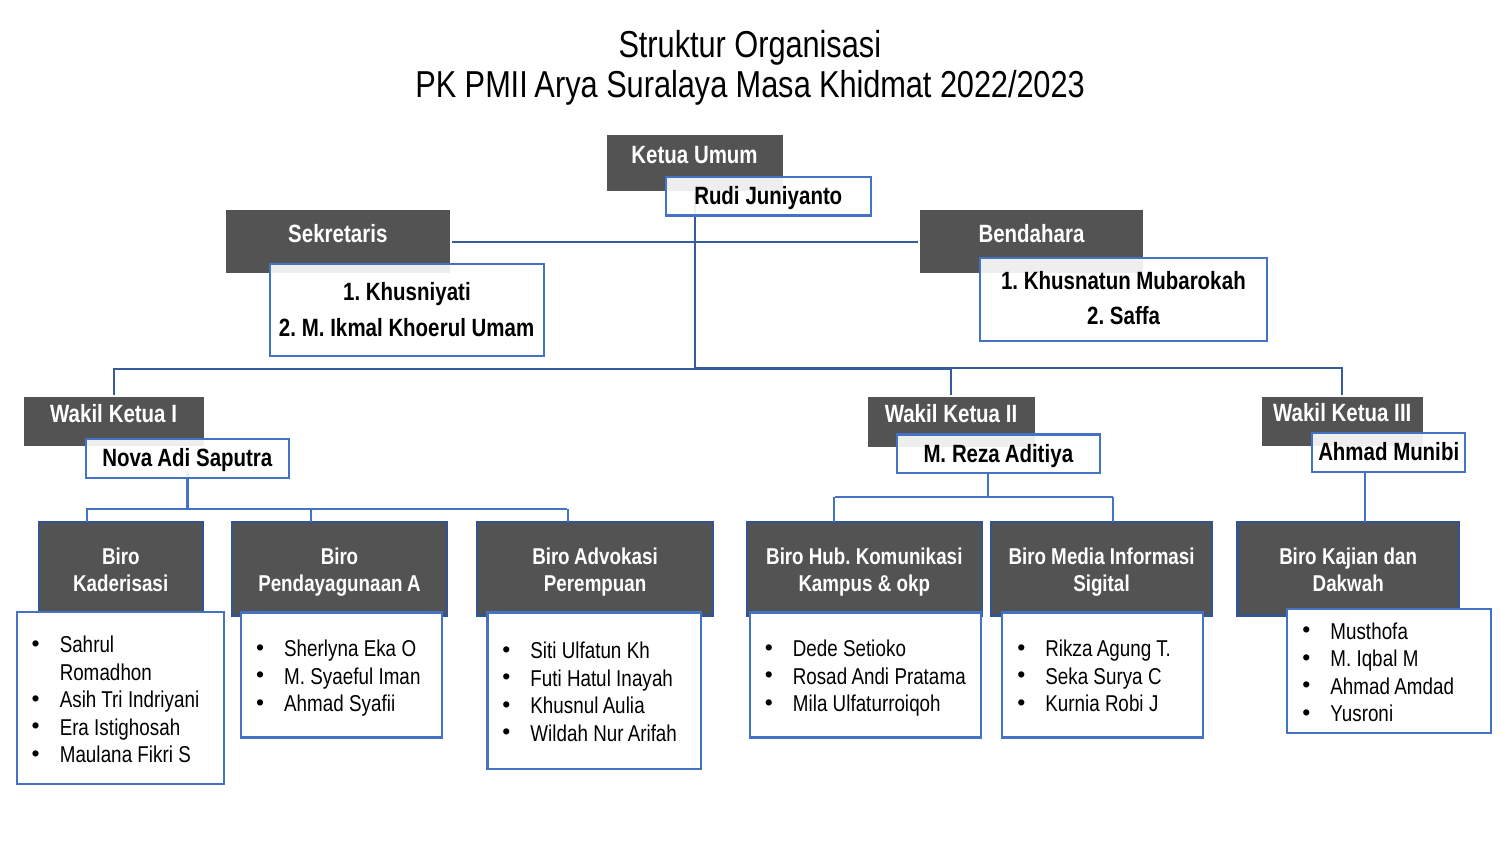

# Struktur Organisasi PK PMII Arya Suralaya Masa Khidmat 2022/2023
Ketua Umum
Rudi Juniyanto
Wakil Ketua I
Nova Adi Saputra
Wakil Ketua II
M. Reza Aditiya
Wakil Ketua III
Ahmad Munibi
Sekretaris
1. Khusniyati
2. M. Ikmal Khoerul Umam
Bendahara
1. Khusnatun Mubarokah
2. Saffa
Biro Kaderisasi
Biro Pendayagunaan A
Biro Advokasi Perempuan
Biro Hub. Komunikasi Kampus & okp
Biro Media Informasi Sigital
Sahrul Romadhon
Asih Tri Indriyani
Era Istighosah
Maulana Fikri S
Sherlyna Eka O
M. Syaeful Iman
Ahmad Syafii
Siti Ulfatun Kh
Futi Hatul Inayah
Khusnul Aulia
Wildah Nur Arifah
Dede Setioko
Rosad Andi Pratama
Mila Ulfaturroiqoh
Rikza Agung T.
Seka Surya C
Kurnia Robi J
Biro Kajian dan Dakwah
Musthofa
M. Iqbal M
Ahmad Amdad
Yusroni